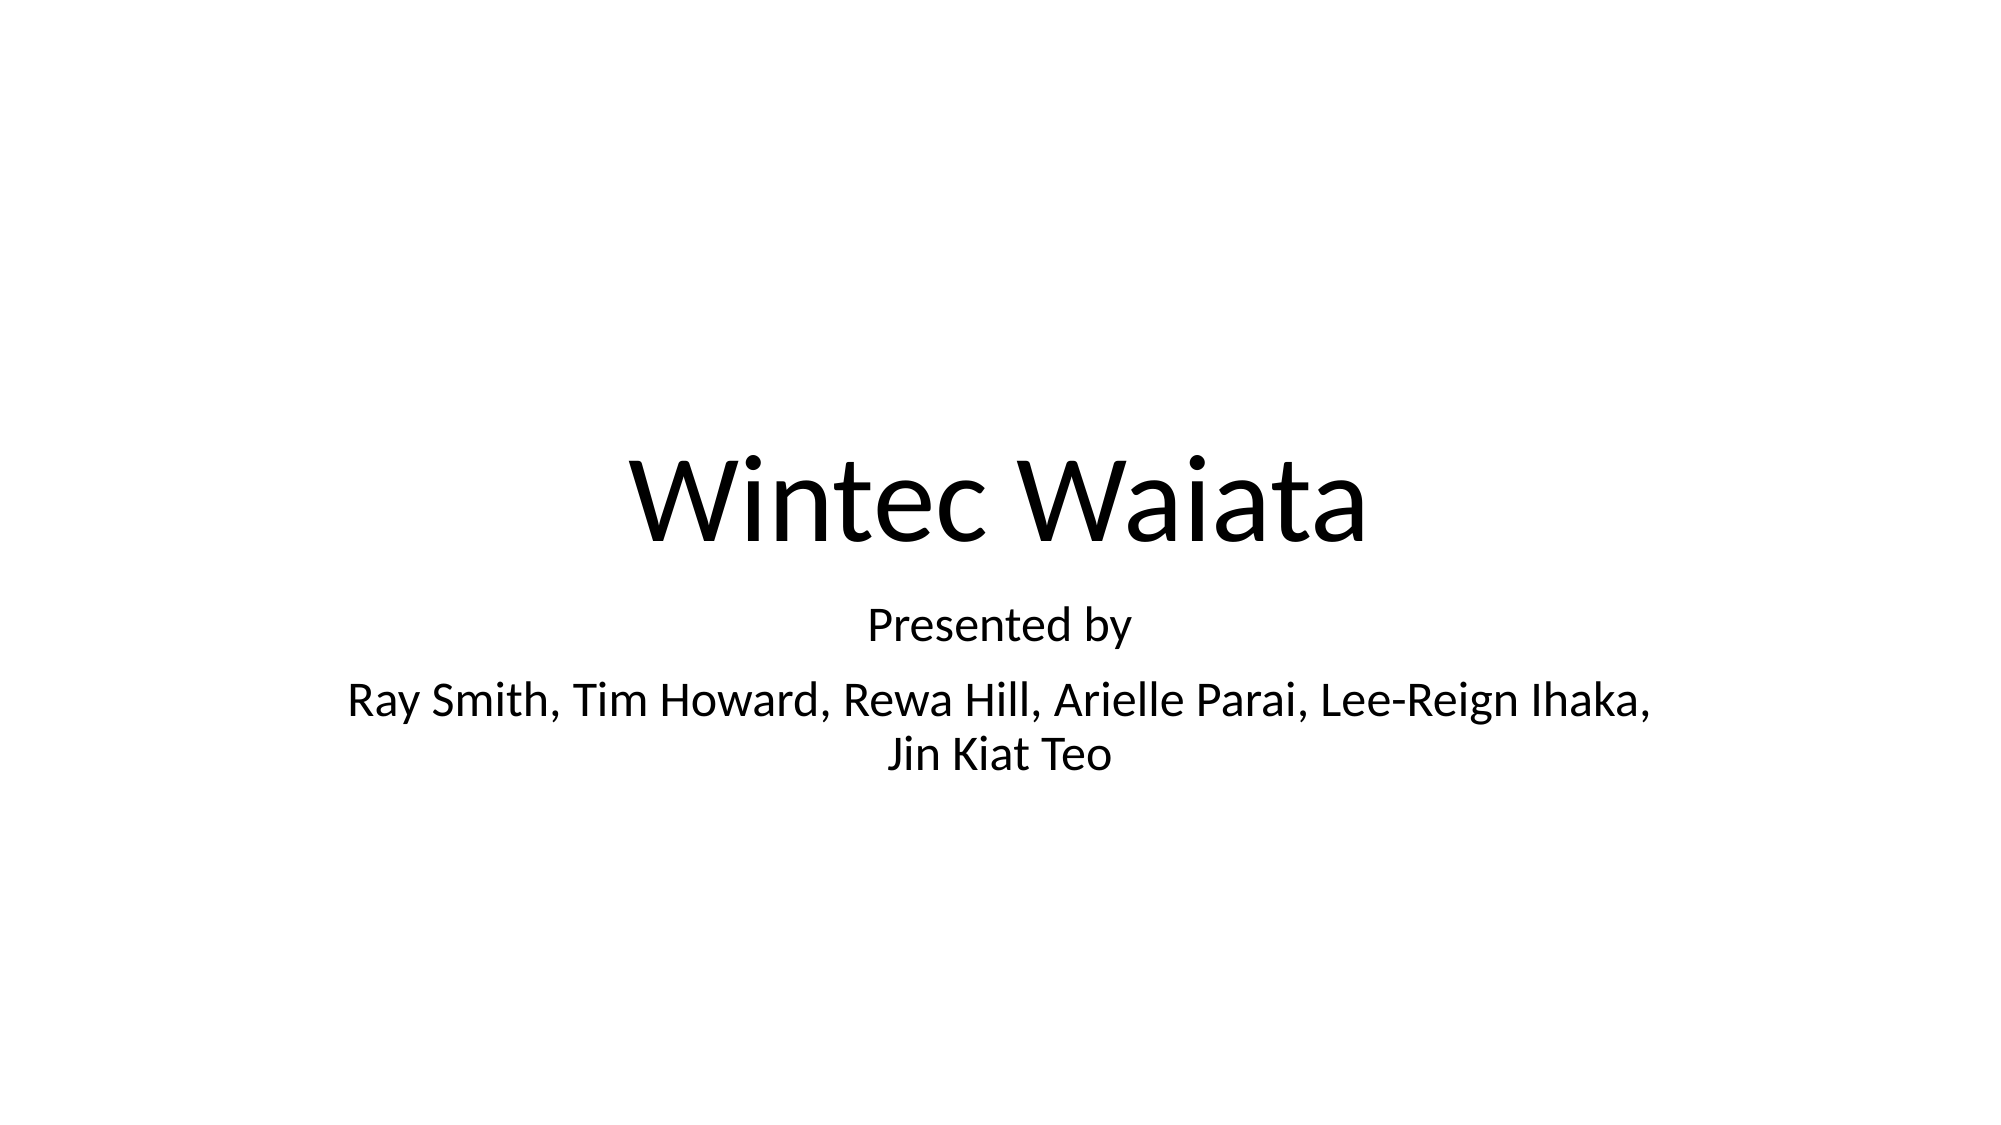

# Wintec Waiata
Presented by
Ray Smith, Tim Howard, Rewa Hill, Arielle Parai, Lee-Reign Ihaka,
Jin Kiat Teo